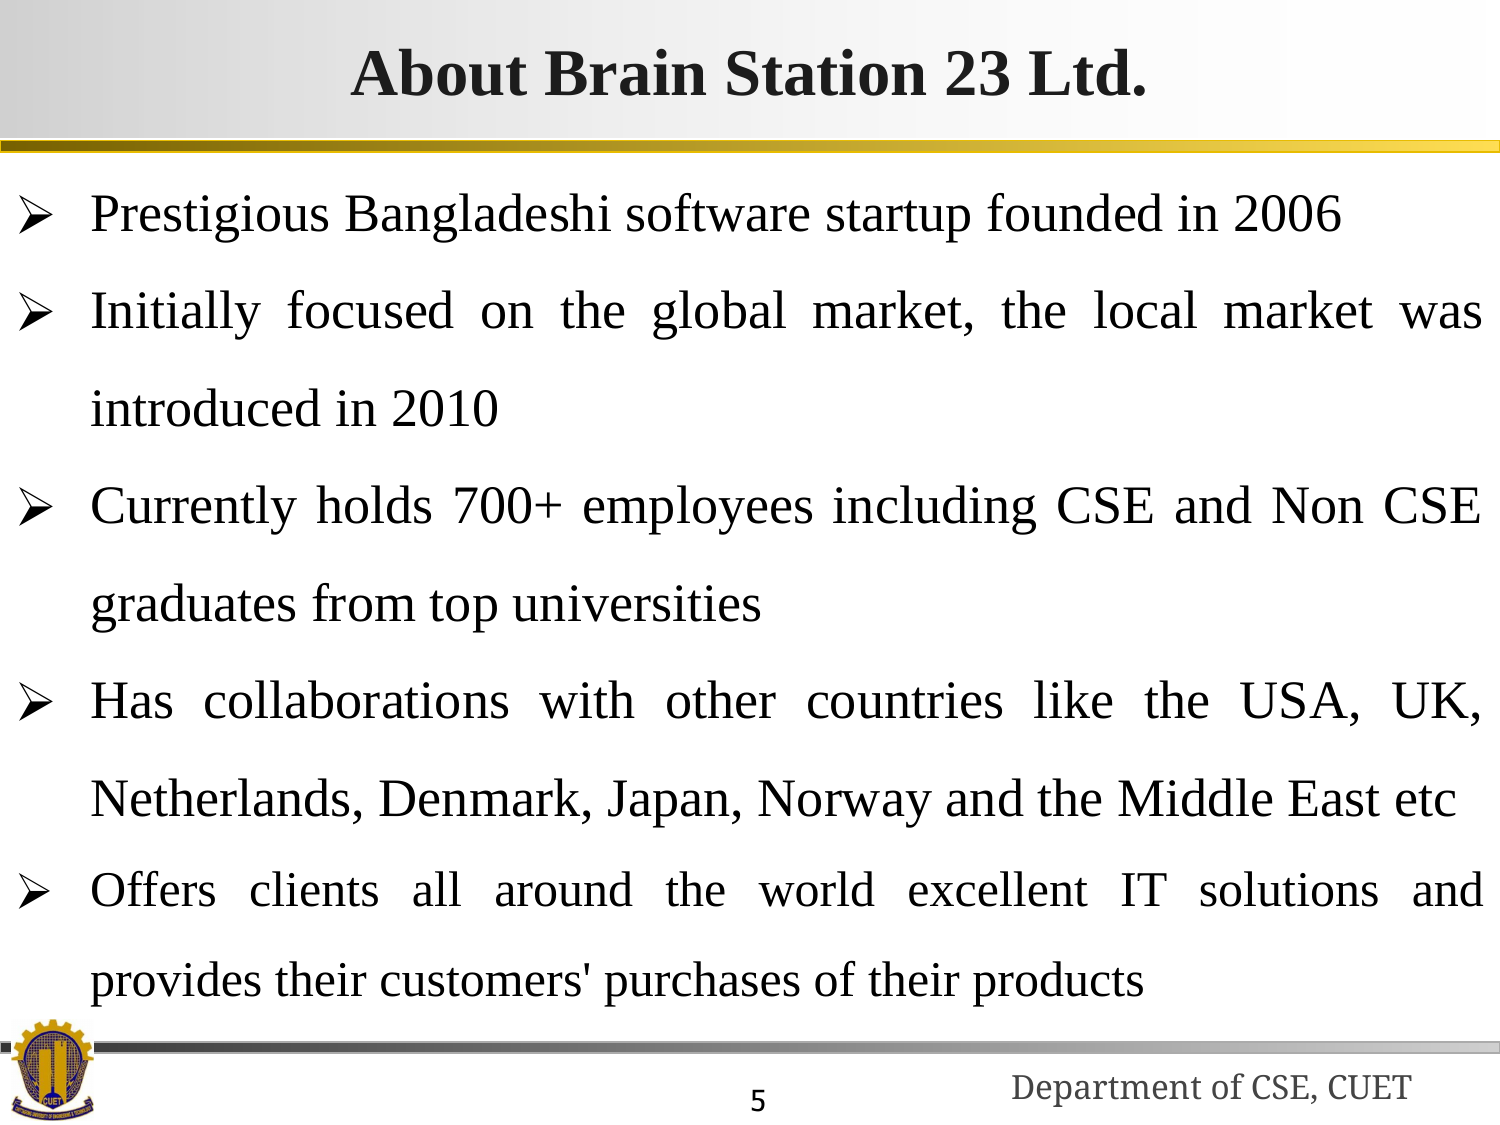

# About Brain Station 23 Ltd.
Prestigious Bangladeshi software startup founded in 2006
Initially focused on the global market, the local market was introduced in 2010
Currently holds 700+ employees including CSE and Non CSE graduates from top universities
Has collaborations with other countries like the USA, UK, Netherlands, Denmark, Japan, Norway and the Middle East etc
Offers clients all around the world excellent IT solutions and provides their customers' purchases of their products